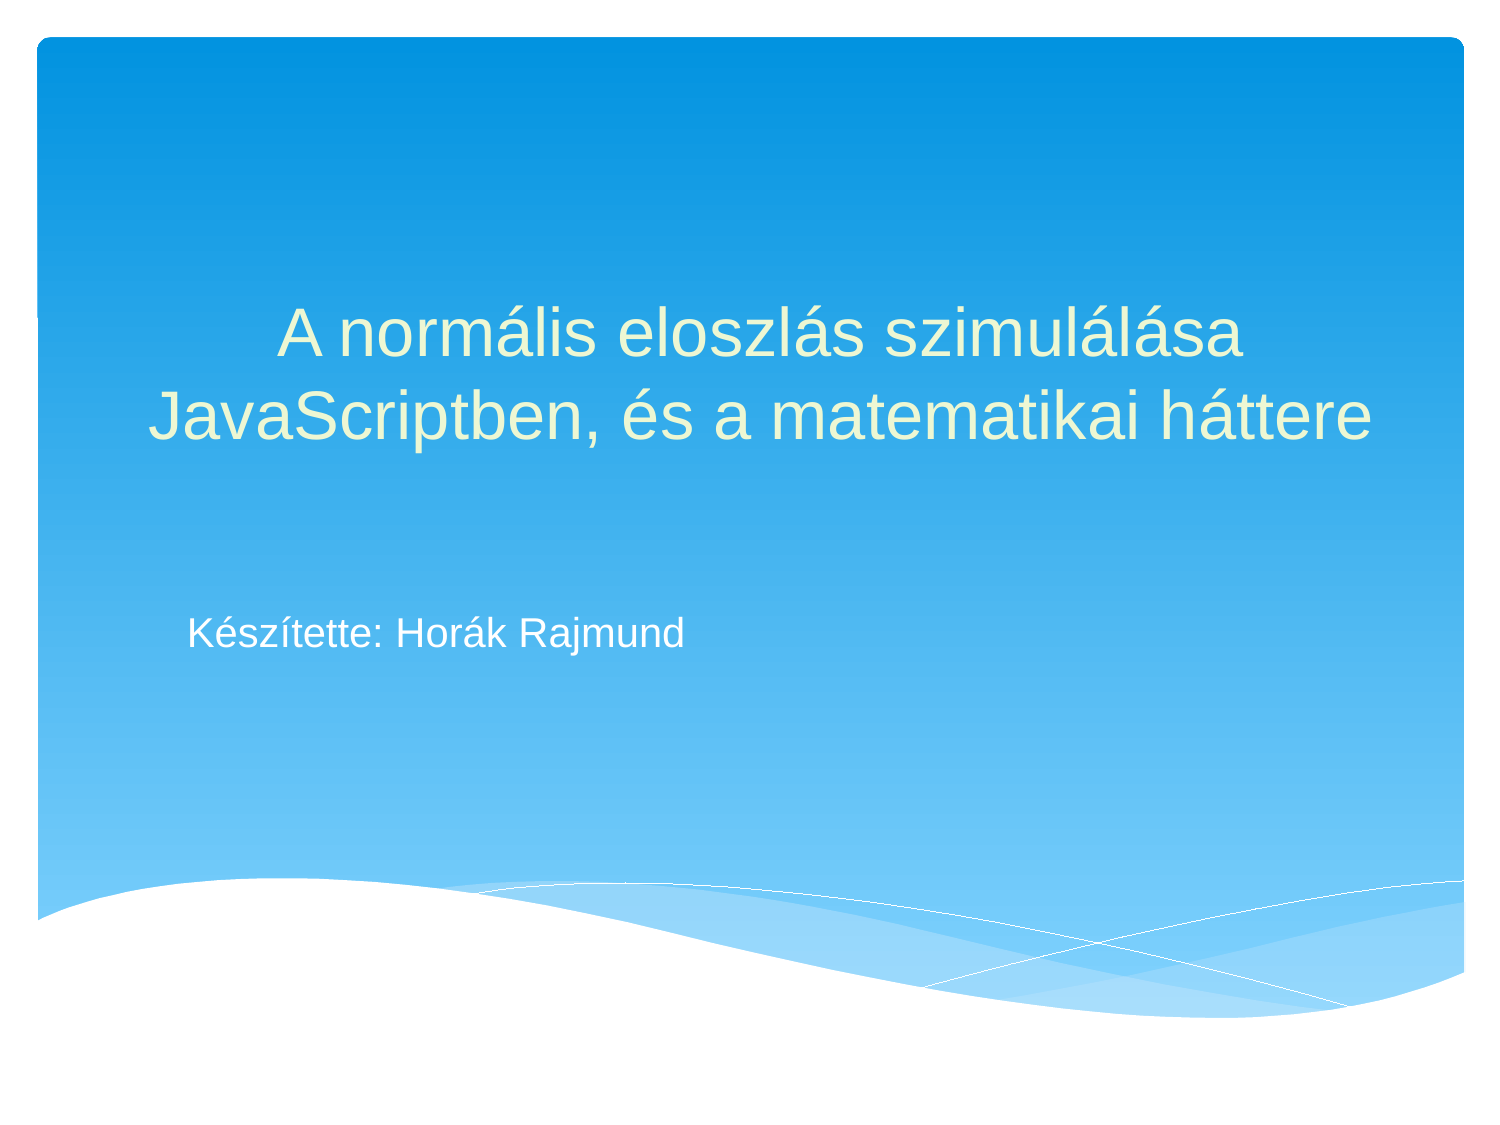

# A normális eloszlás szimulálása JavaScriptben, és a matematikai háttere
Készítette: Horák Rajmund